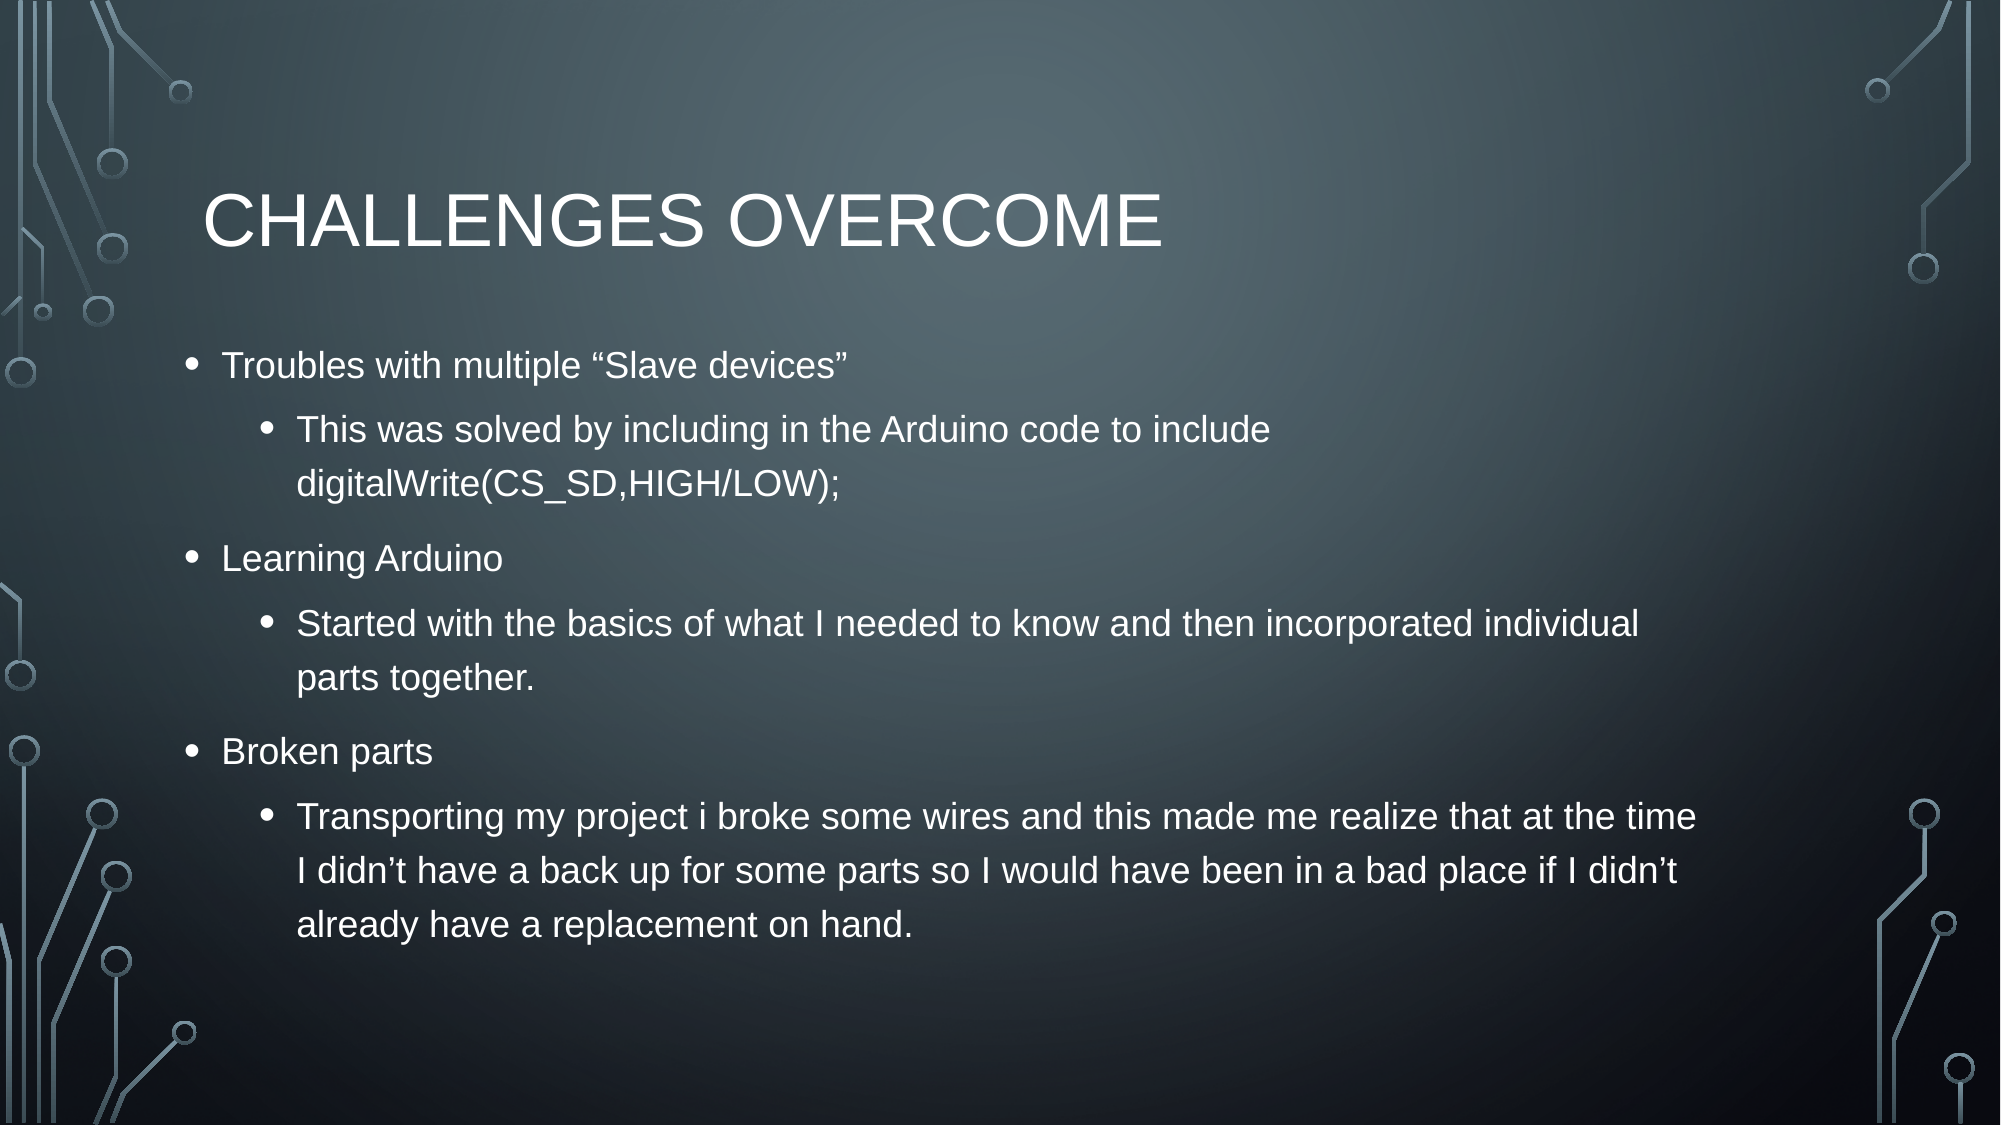

# Challenges Overcome
Troubles with multiple “Slave devices”
This was solved by including in the Arduino code to include digitalWrite(CS_SD,HIGH/LOW);
Learning Arduino
Started with the basics of what I needed to know and then incorporated individual parts together.
Broken parts
Transporting my project i broke some wires and this made me realize that at the time I didn’t have a back up for some parts so I would have been in a bad place if I didn’t already have a replacement on hand.